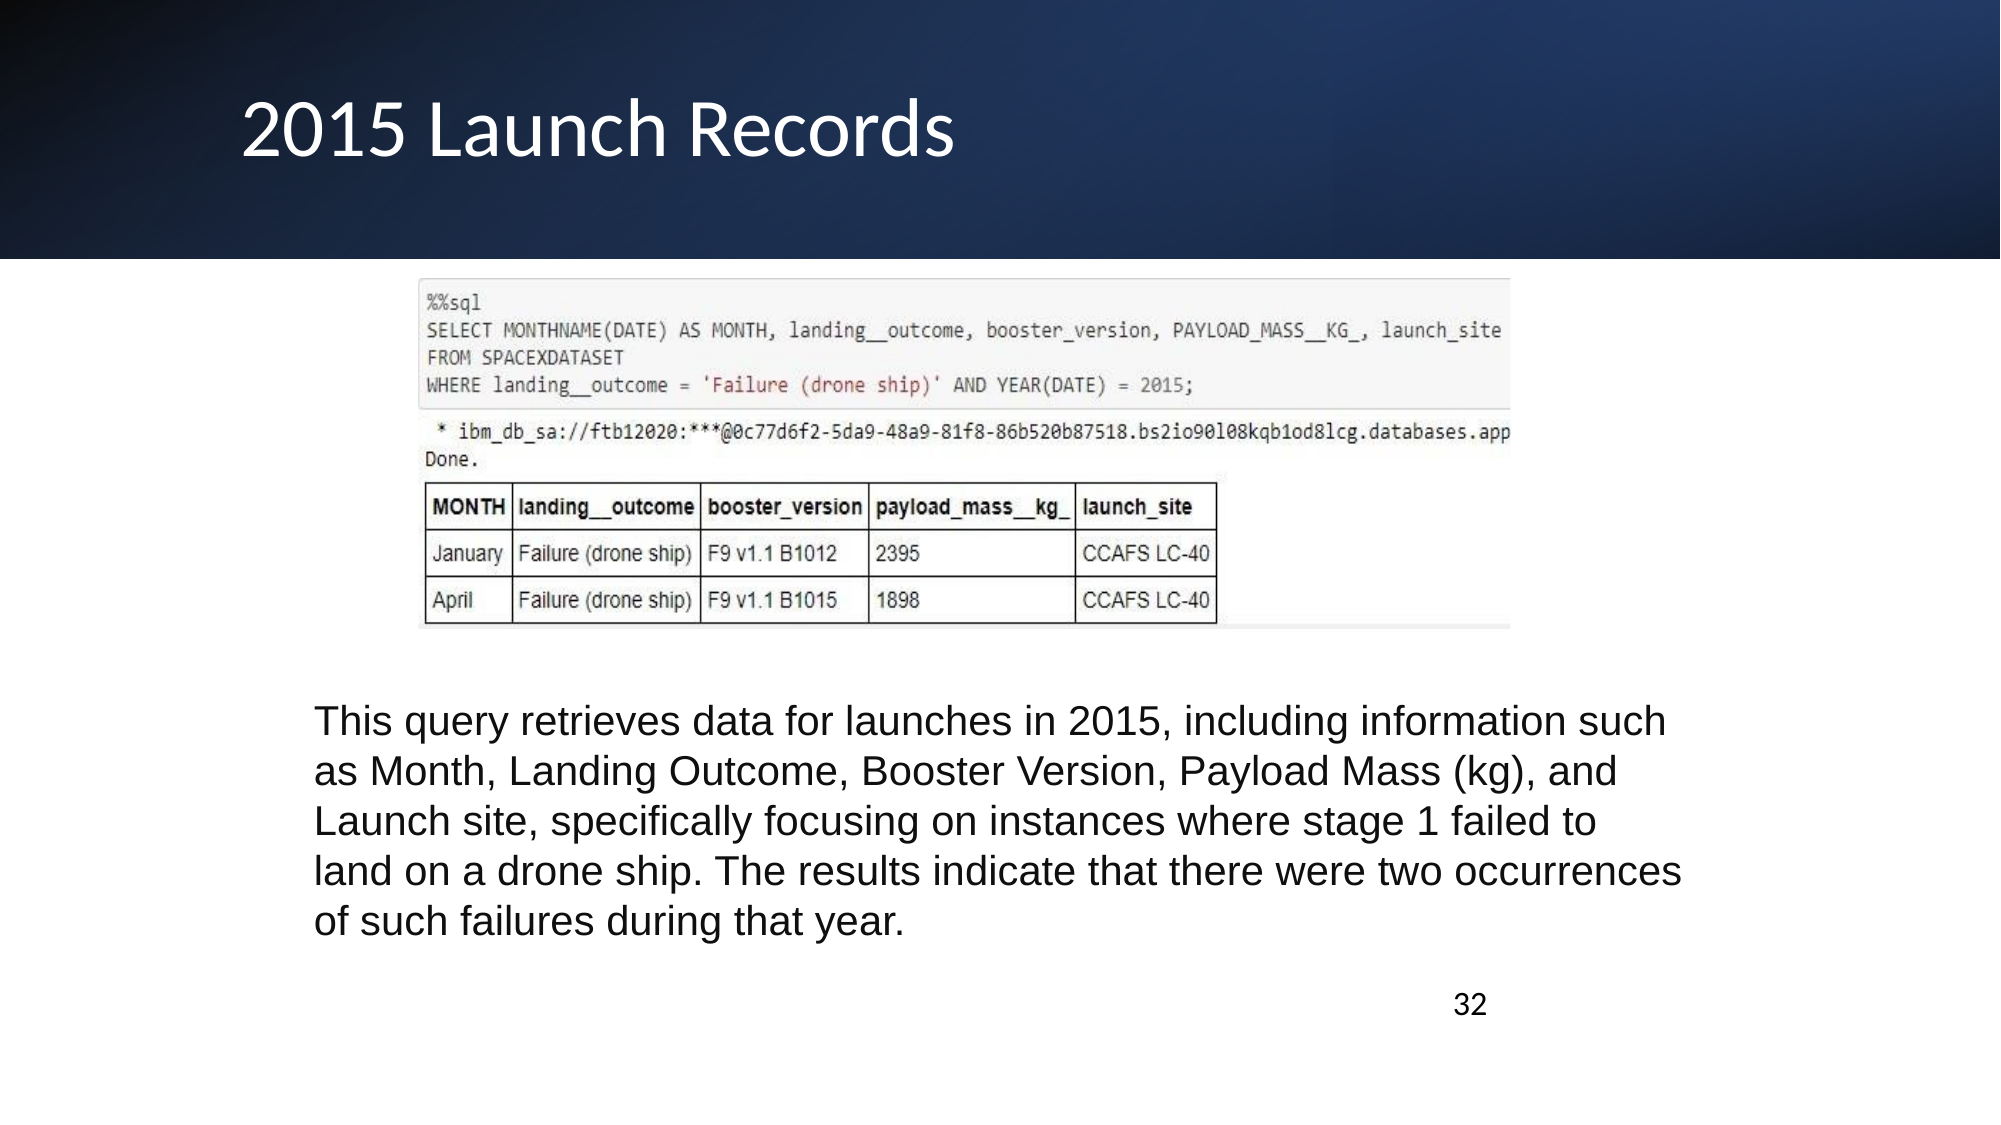

2015 Launch Records

This query retrieves data for launches in 2015, including information such as Month, Landing Outcome, Booster Version, Payload Mass (kg), and Launch site, specifically focusing on instances where stage 1 failed to land on a drone ship. The results indicate that there were two occurrences of such failures during that year.
32